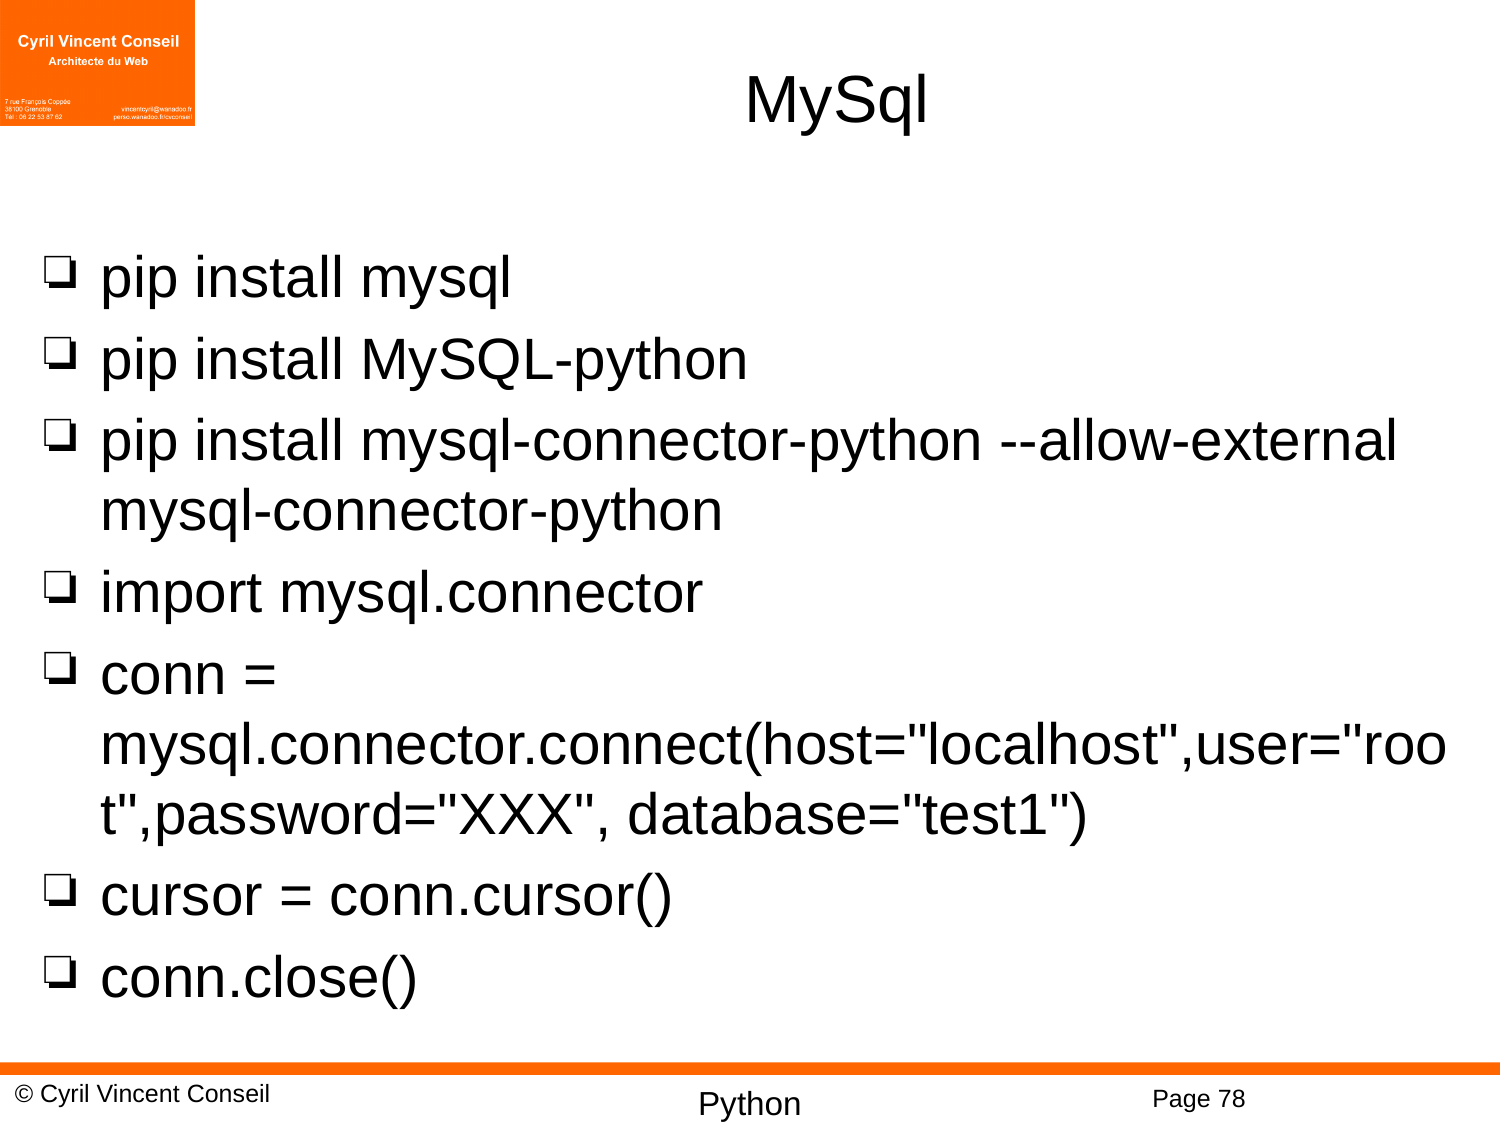

# MySql
pip install mysql
pip install MySQL-python
pip install mysql-connector-python --allow-external mysql-connector-python
import mysql.connector
conn = mysql.connector.connect(host="localhost",user="root",password="XXX", database="test1")
cursor = conn.cursor()
conn.close()